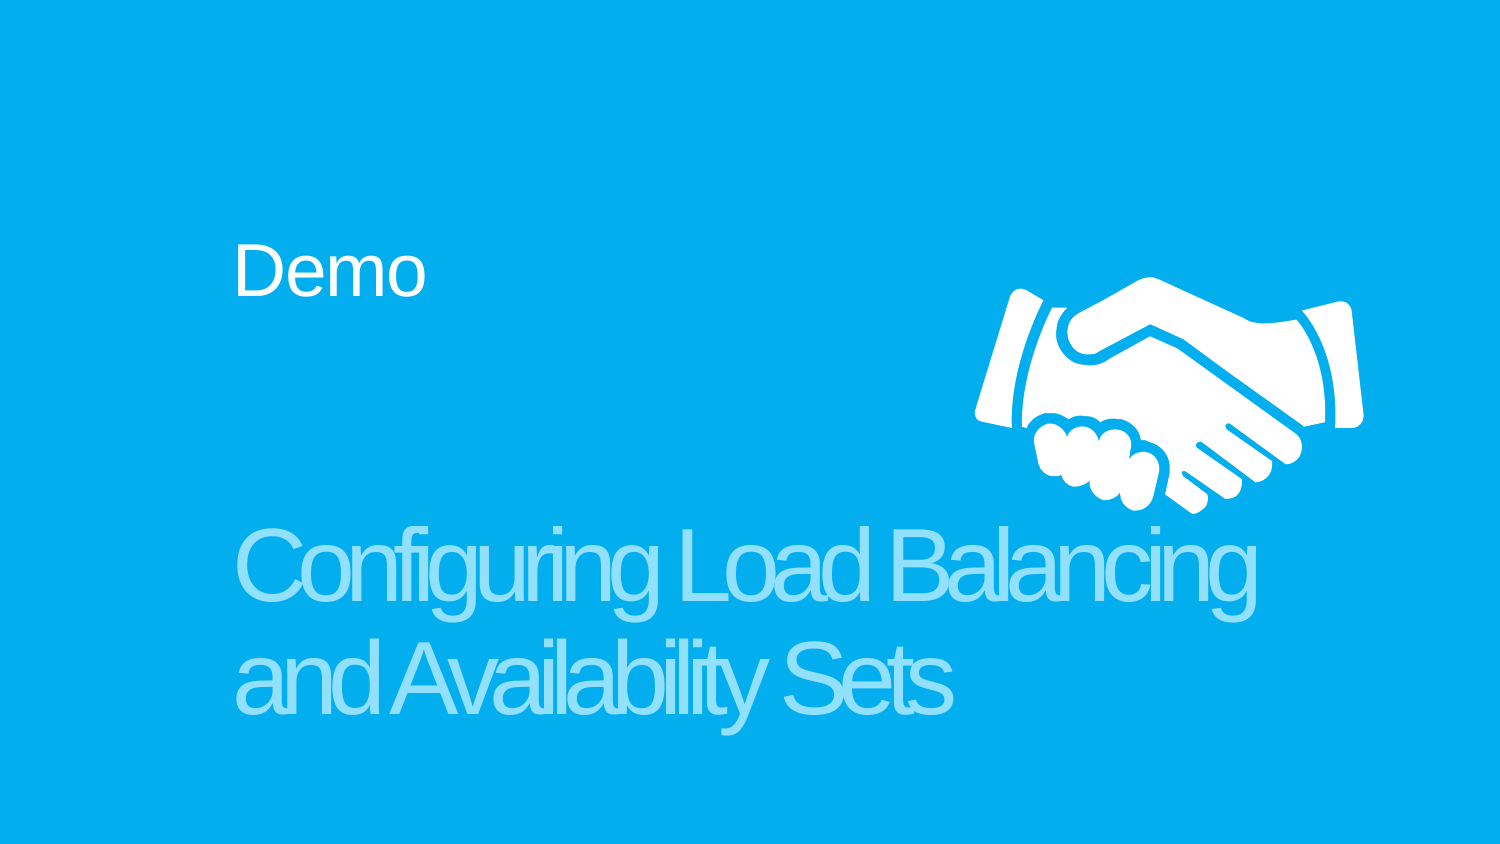

# Demo
Configuring Load Balancing and Availability Sets